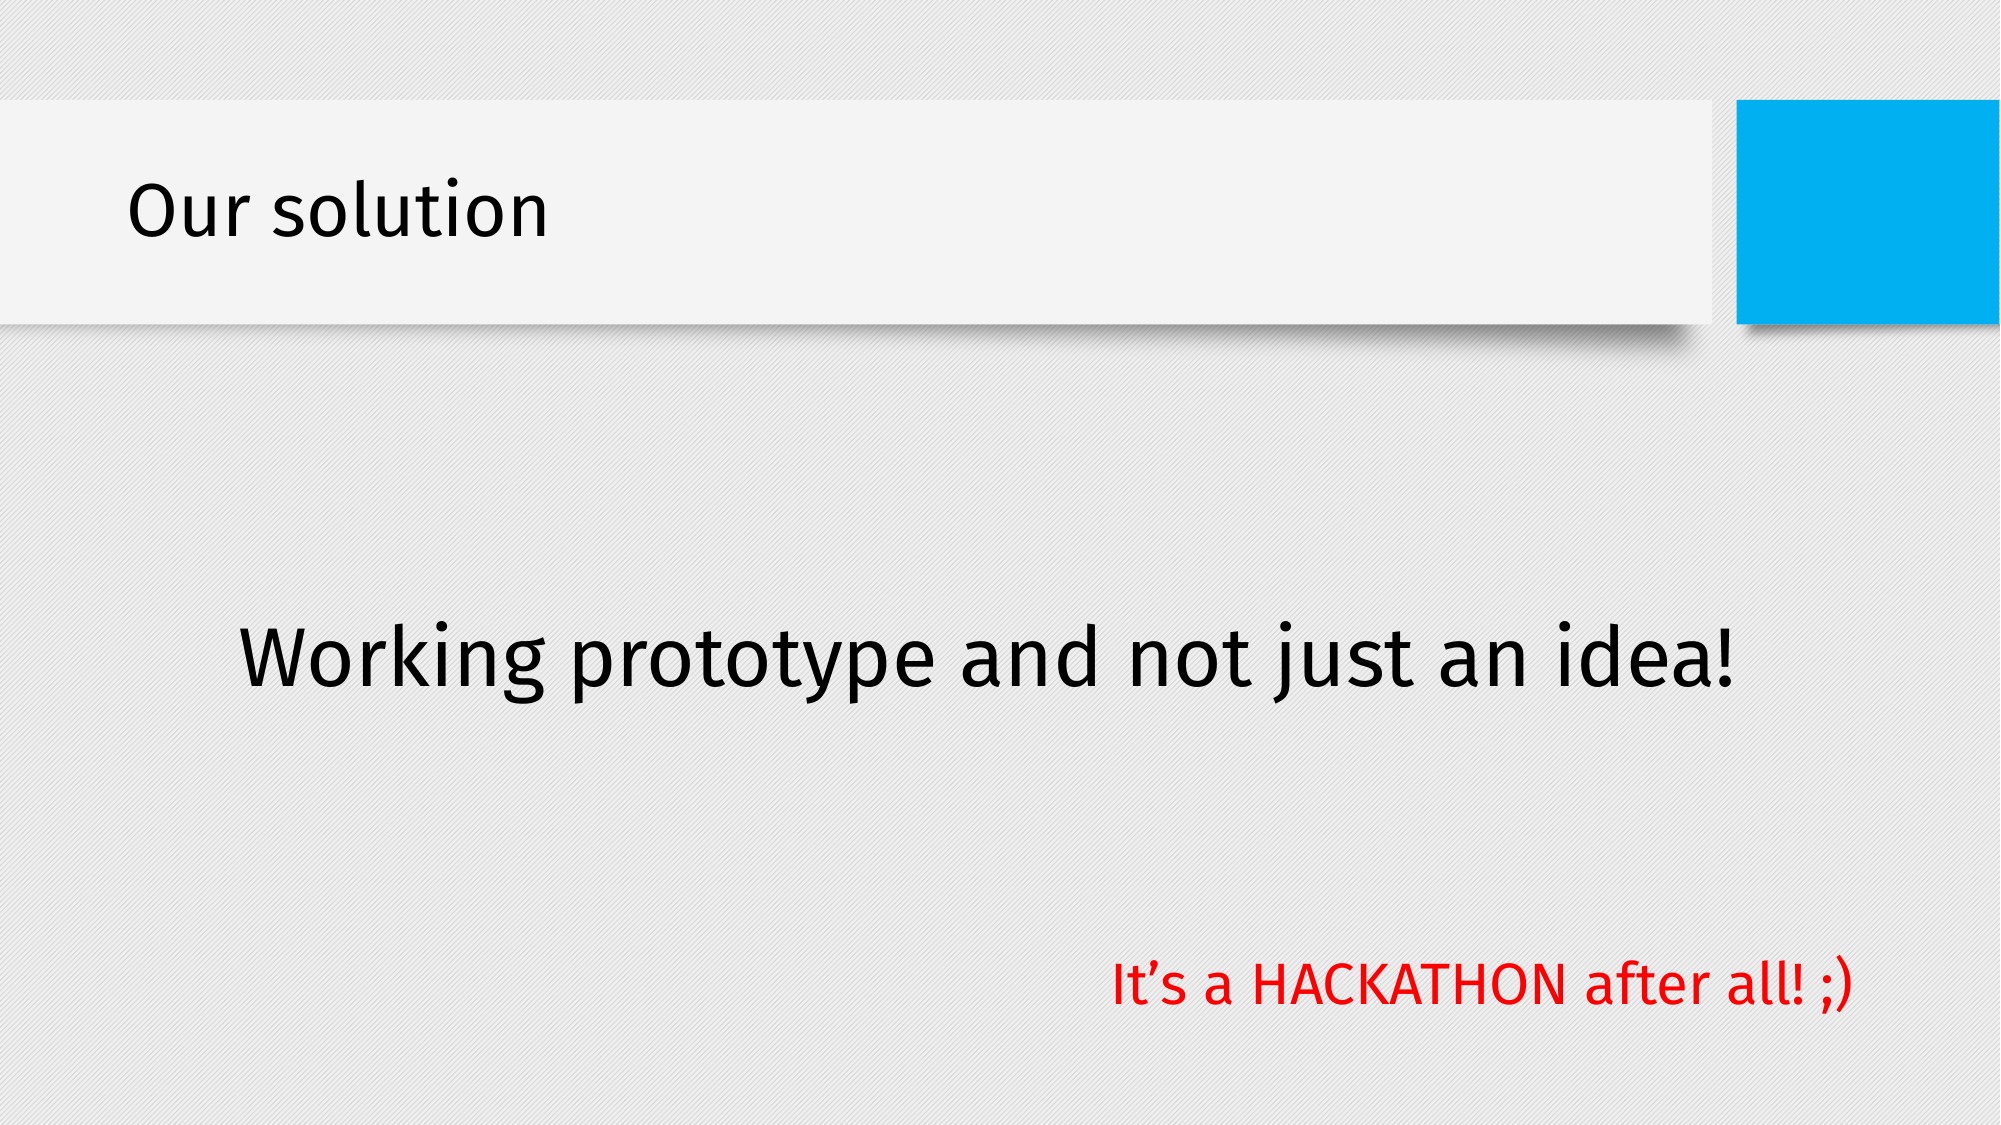

# Our solution
Working prototype and not just an idea!
It’s a HACKATHON after all! ;)